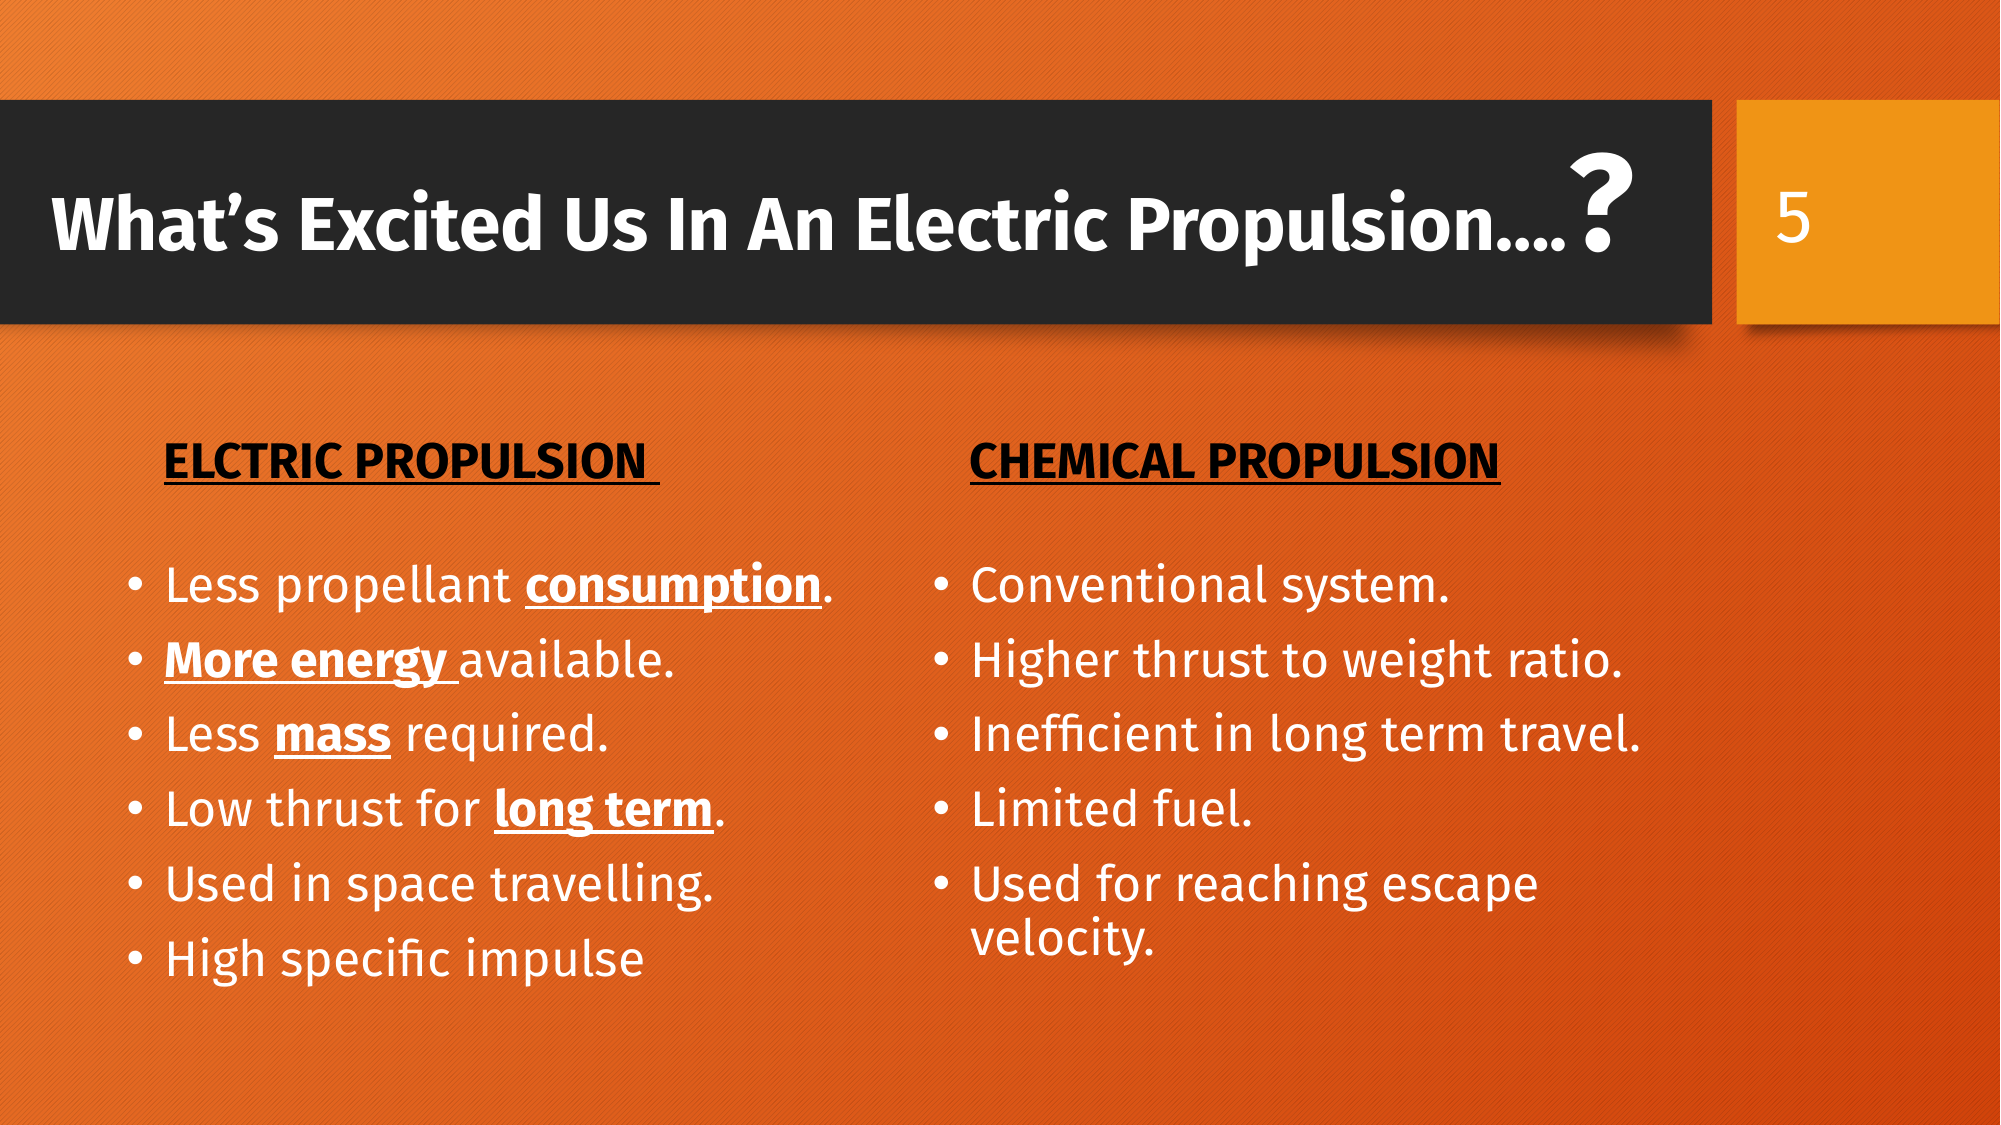

# What’s Excited Us In An Electric Propulsion….?
5
ELCTRIC PROPULSION
CHEMICAL PROPULSION
Conventional system.
Higher thrust to weight ratio.
Inefficient in long term travel.
Limited fuel.
Used for reaching escape velocity.
Less propellant consumption.
More energy available.
Less mass required.
Low thrust for long term.
Used in space travelling.
High specific impulse